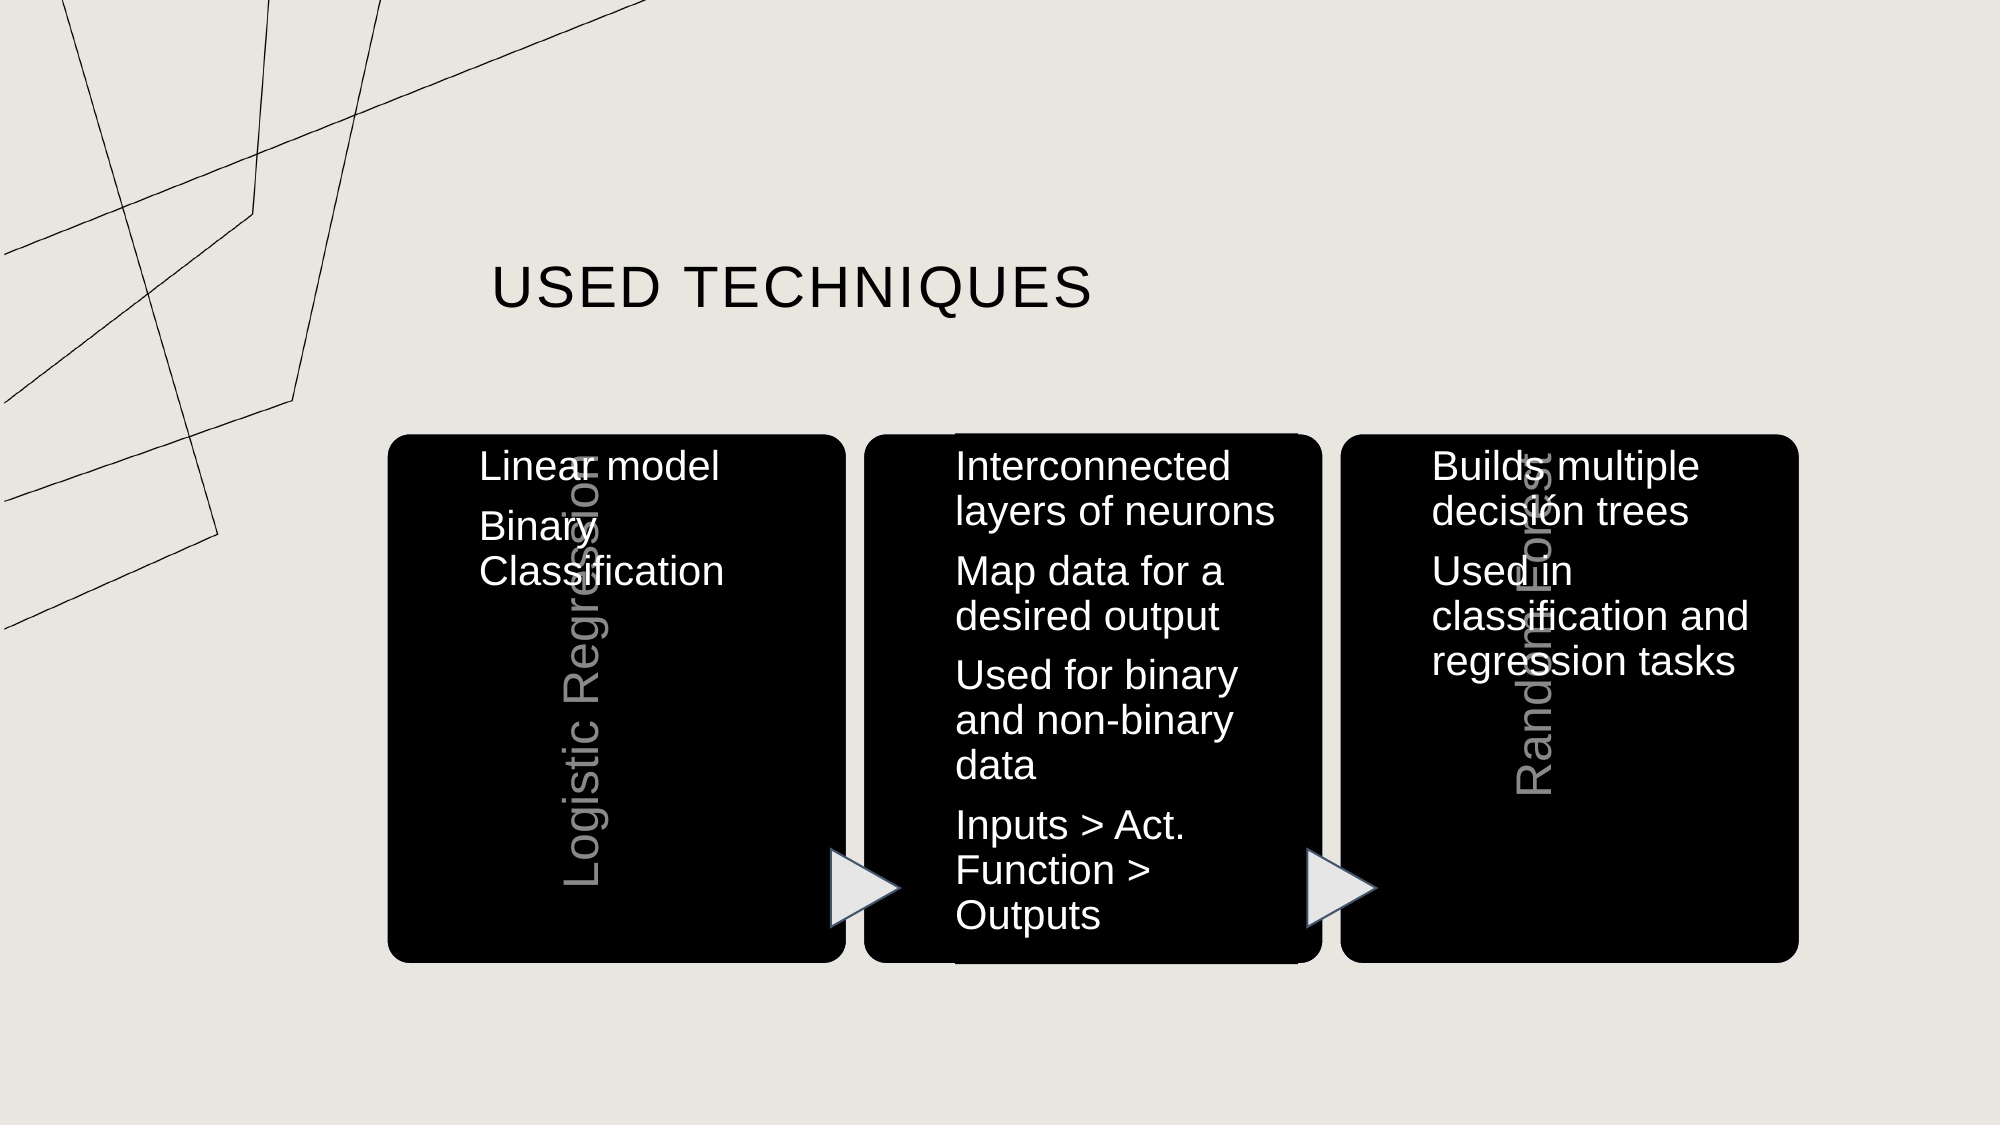

# USED TECHNIQUES
Logistic Regression
Linear model
Binary Classification
Neural Networks
Interconnected layers of neurons
Map data for a desired output
Used for binary and non-binary data
Inputs > Act. Function > Outputs
Random Forest
Builds multiple decisión trees
Used in classification and regression tasks